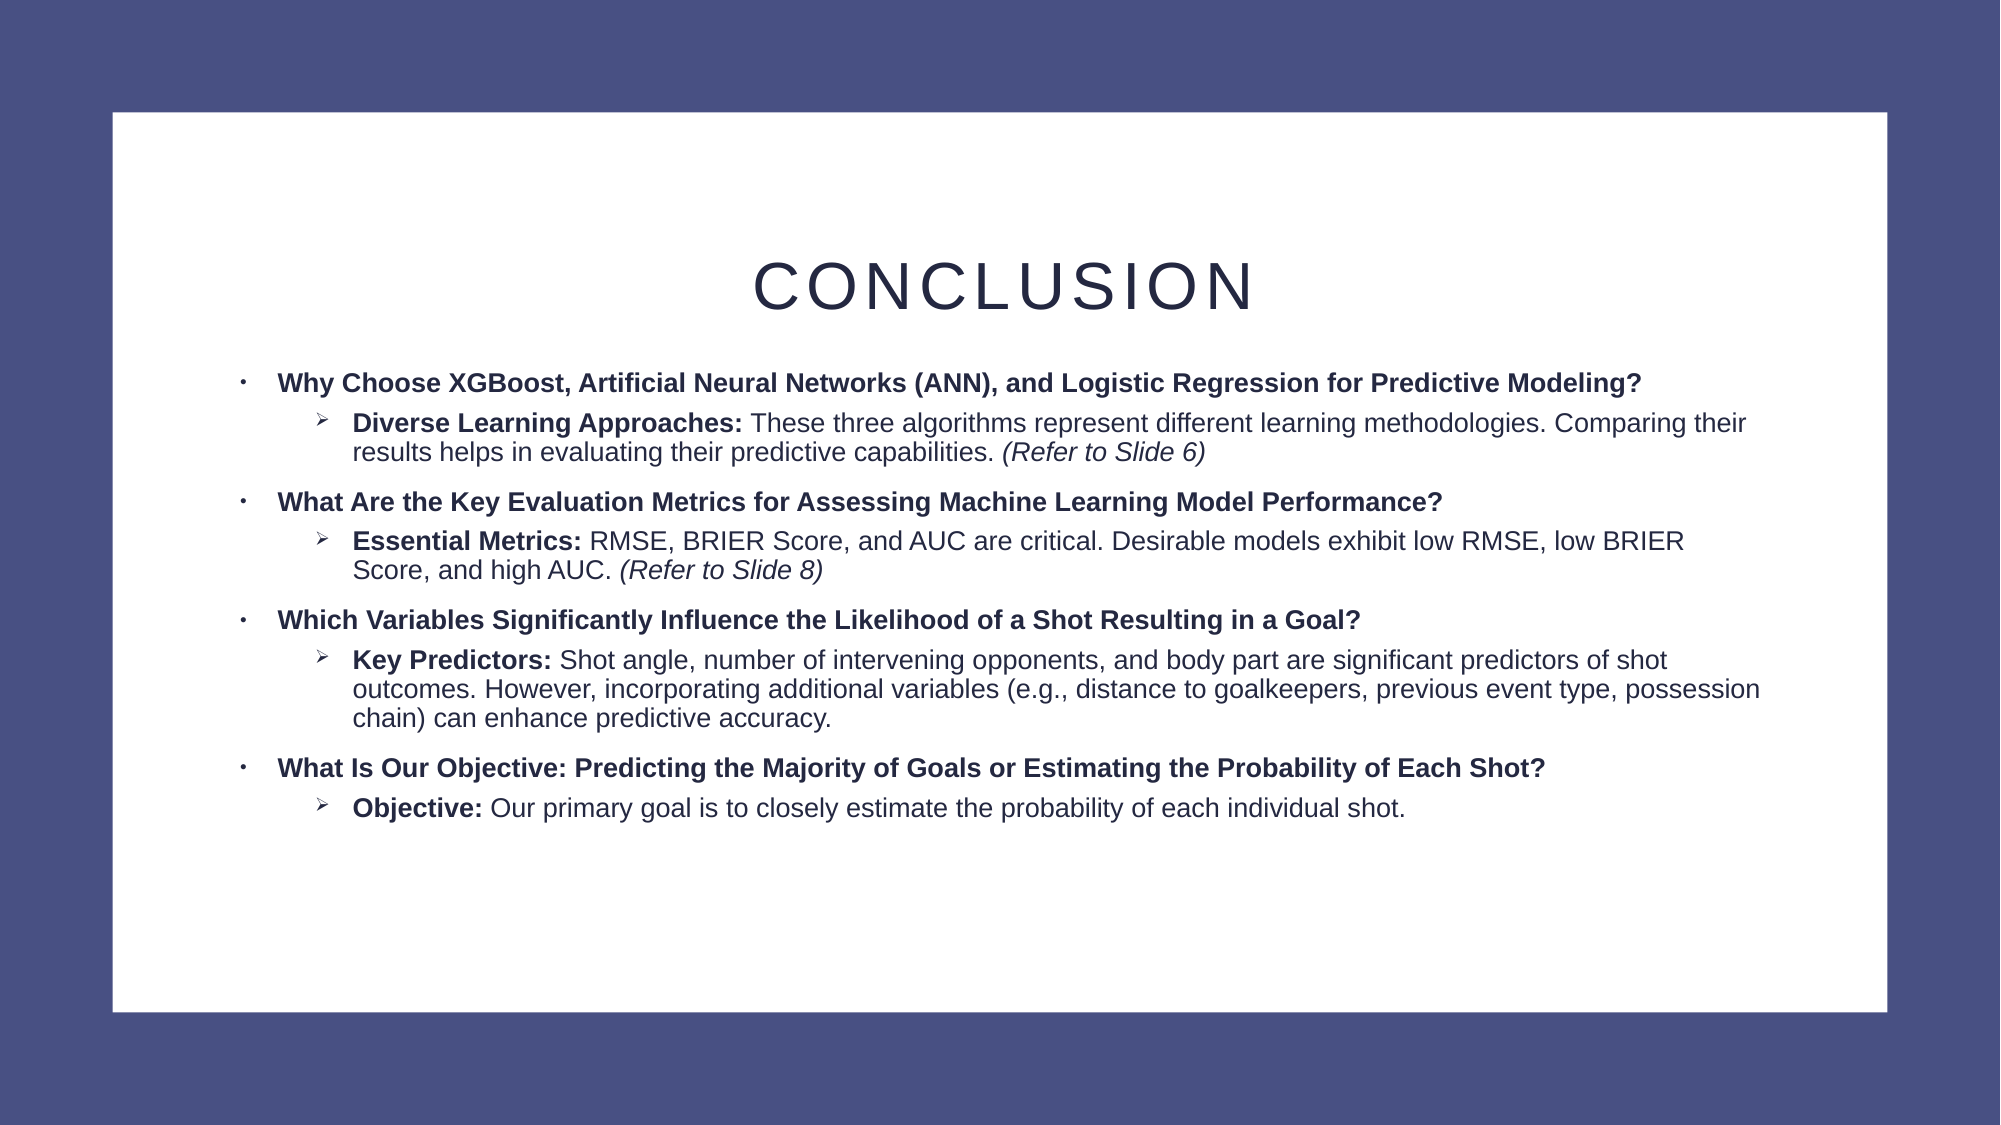

# Conclusion
Why Choose XGBoost, Artificial Neural Networks (ANN), and Logistic Regression for Predictive Modeling?
Diverse Learning Approaches: These three algorithms represent different learning methodologies. Comparing their results helps in evaluating their predictive capabilities. (Refer to Slide 6)
What Are the Key Evaluation Metrics for Assessing Machine Learning Model Performance?
Essential Metrics: RMSE, BRIER Score, and AUC are critical. Desirable models exhibit low RMSE, low BRIER Score, and high AUC. (Refer to Slide 8)
Which Variables Significantly Influence the Likelihood of a Shot Resulting in a Goal?
Key Predictors: Shot angle, number of intervening opponents, and body part are significant predictors of shot outcomes. However, incorporating additional variables (e.g., distance to goalkeepers, previous event type, possession chain) can enhance predictive accuracy.
What Is Our Objective: Predicting the Majority of Goals or Estimating the Probability of Each Shot?
Objective: Our primary goal is to closely estimate the probability of each individual shot.